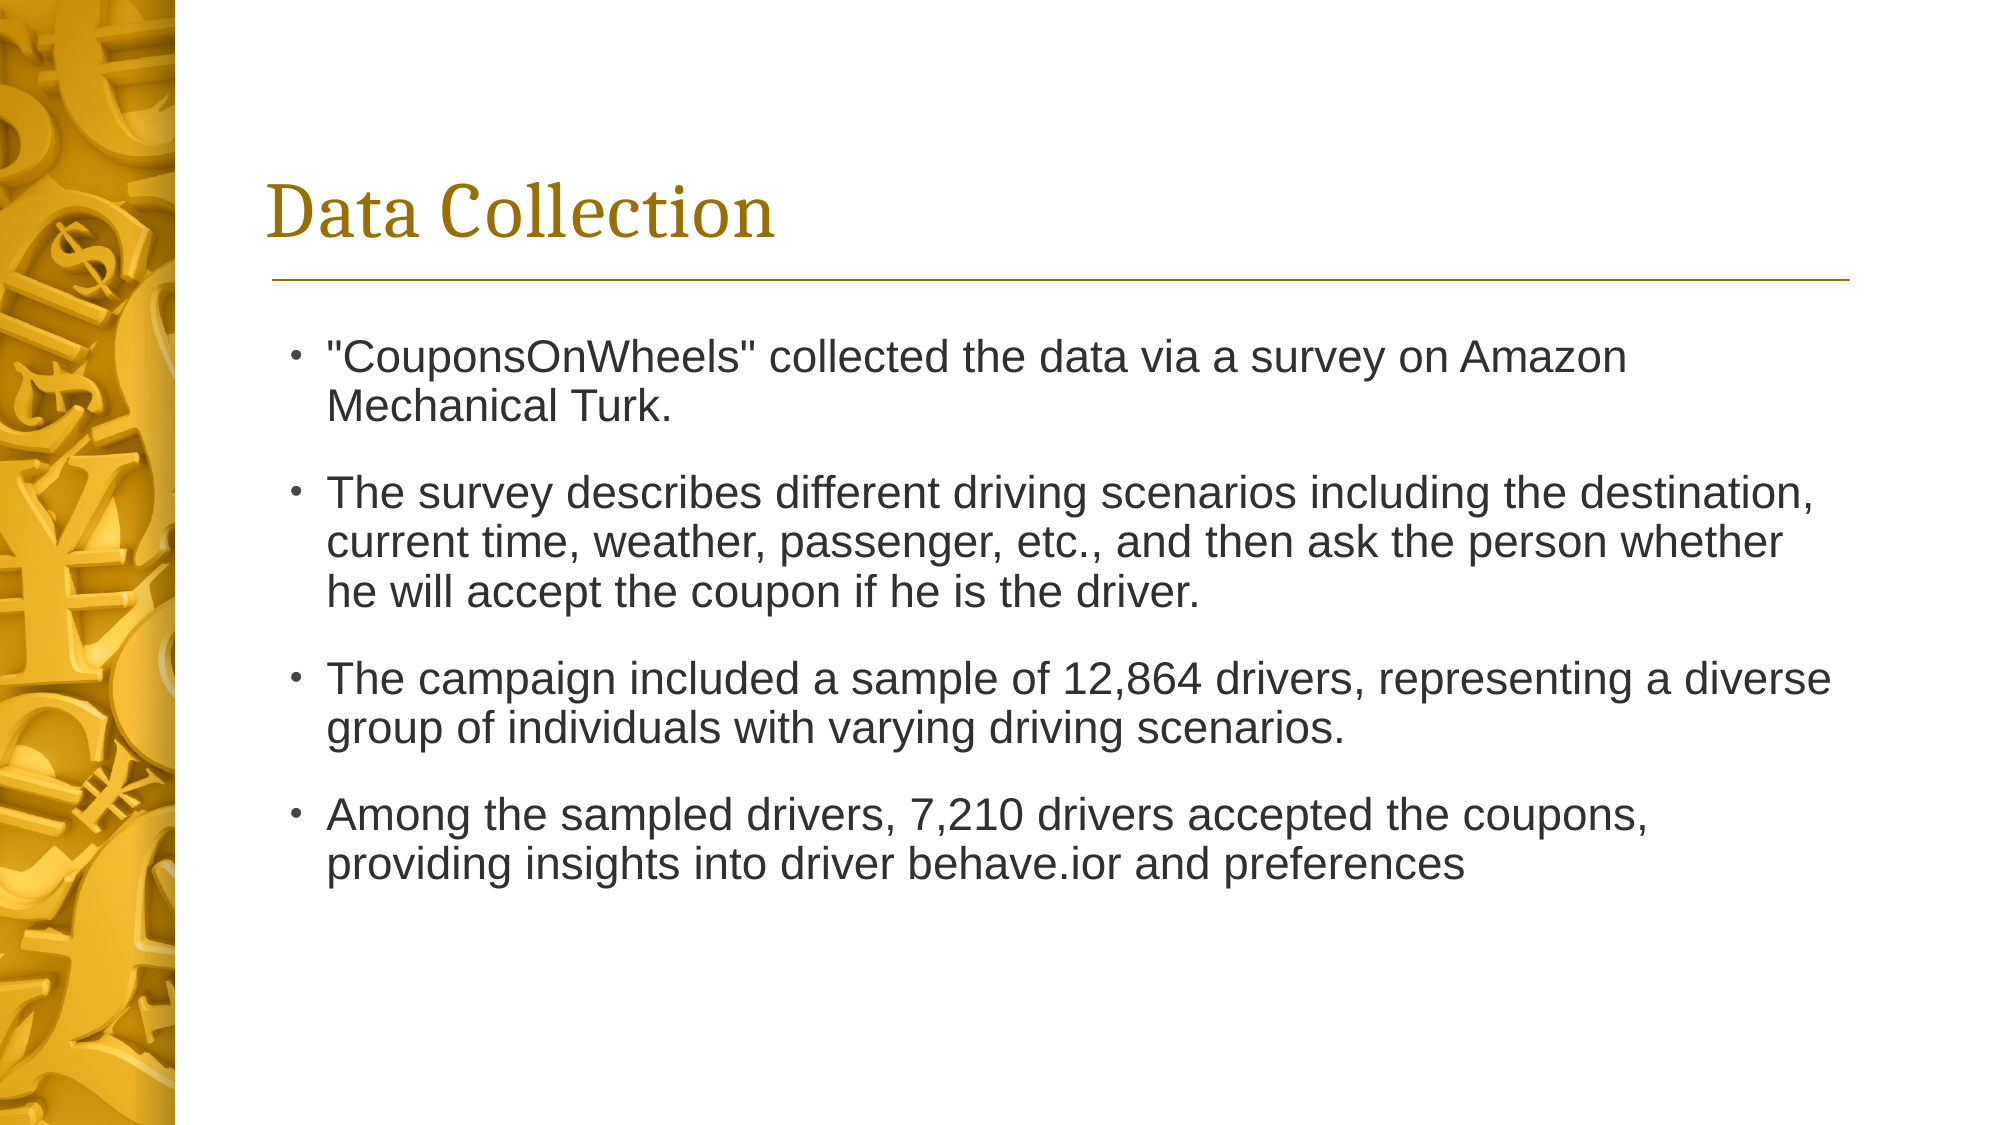

# Data Collection
"CouponsOnWheels" collected the data via a survey on Amazon Mechanical Turk.
The survey describes different driving scenarios including the destination, current time, weather, passenger, etc., and then ask the person whether he will accept the coupon if he is the driver.
The campaign included a sample of 12,864 drivers, representing a diverse group of individuals with varying driving scenarios.
Among the sampled drivers, 7,210 drivers accepted the coupons, providing insights into driver behave.ior and preferences